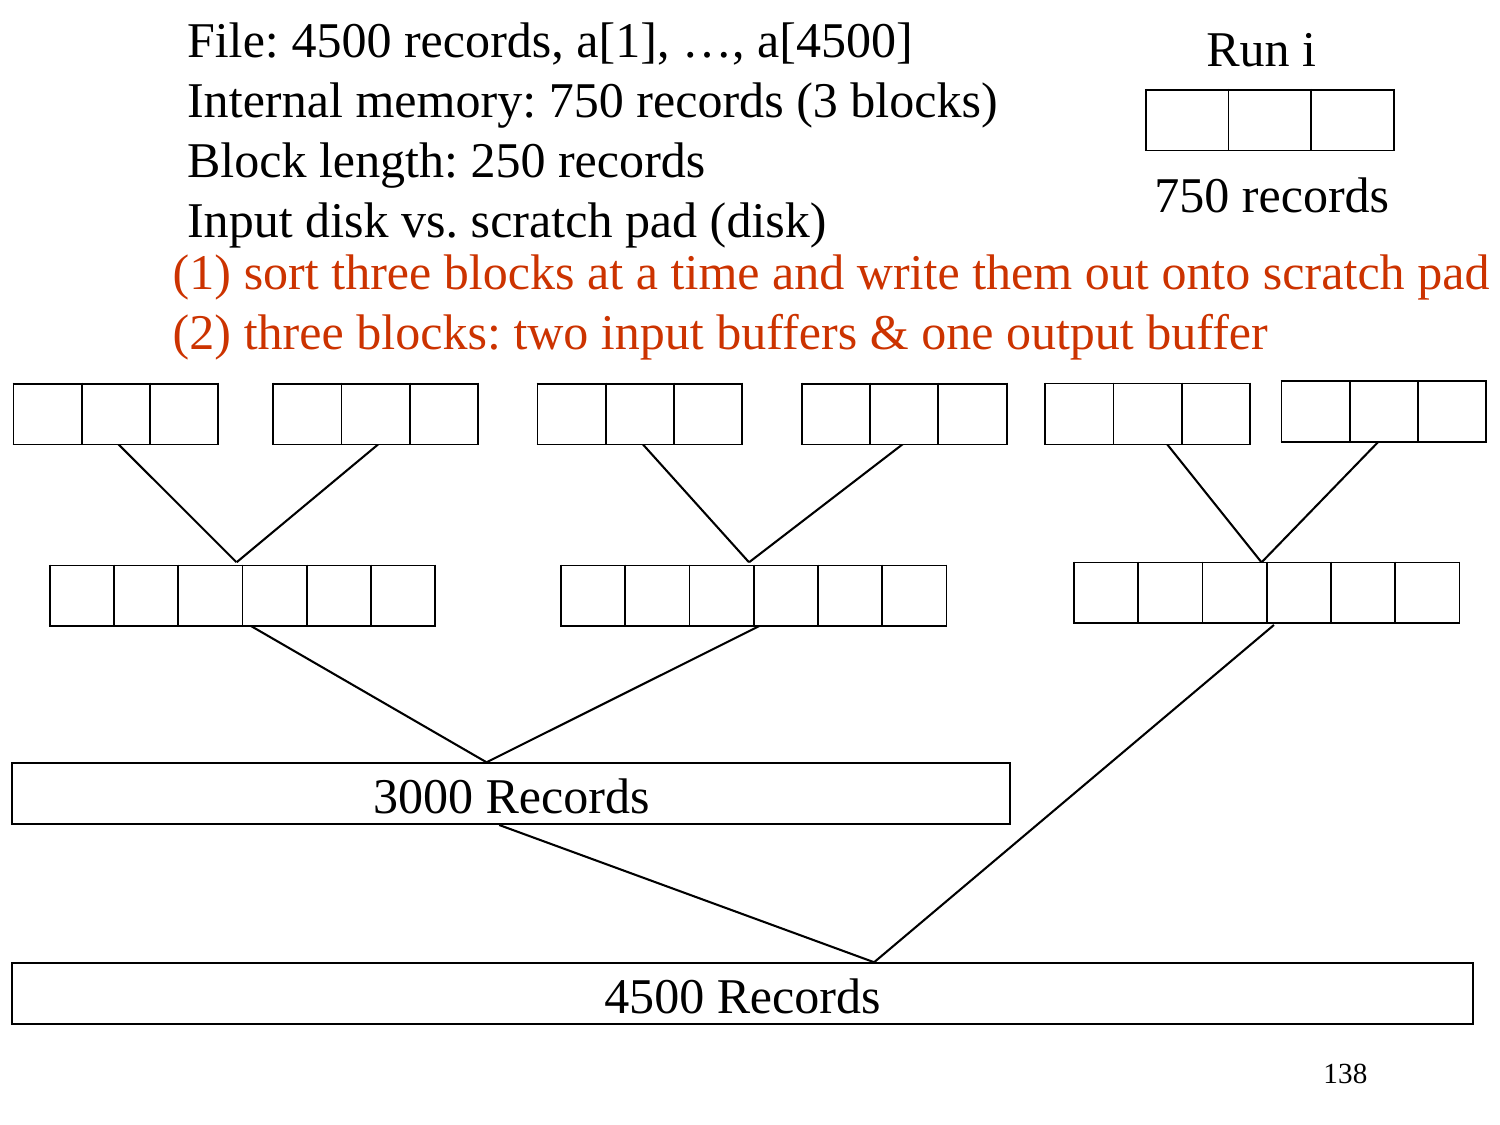

File: 4500 records, a[1], …, a[4500]
Internal memory: 750 records (3 blocks)
Block length: 250 records
Input disk vs. scratch pad (disk)
Run i
|  |  |  |
| --- | --- | --- |
750 records
(1) sort three blocks at a time and write them out onto scratch pad
(2) three blocks: two input buffers & one output buffer
|  |  |  |
| --- | --- | --- |
|  |  |  |
| --- | --- | --- |
|  |  |  |
| --- | --- | --- |
|  |  |  |
| --- | --- | --- |
|  |  |  |
| --- | --- | --- |
|  |  |  |
| --- | --- | --- |

|  |  |  |  |  |  |
| --- | --- | --- | --- | --- | --- |
|  |  |  |  |  |  |
| --- | --- | --- | --- | --- | --- |
|  |  |  |  |  |  |
| --- | --- | --- | --- | --- | --- |

3000 Records

(1 + 2 + 2/3) * 18 * 2  (i.e., I/O)
4500 Records
138